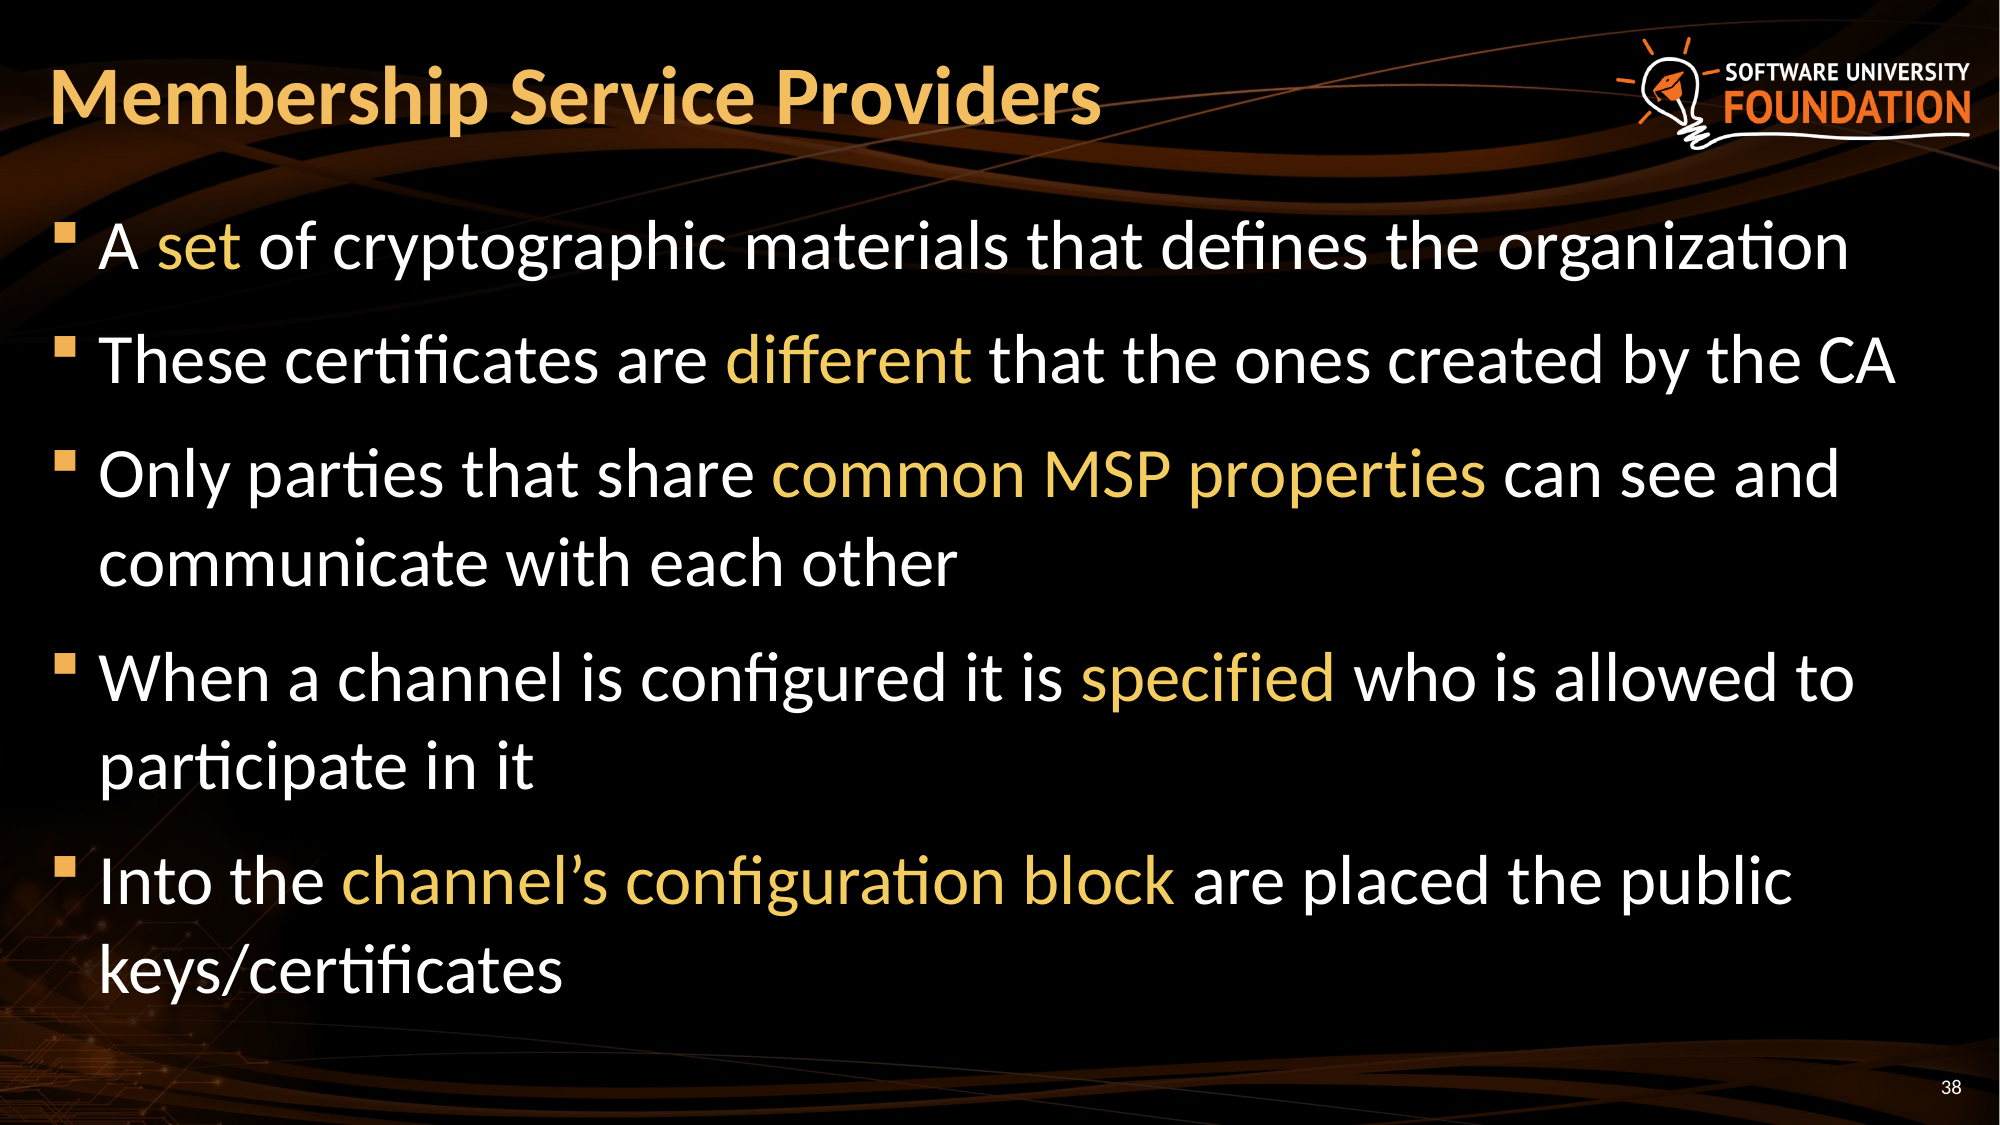

# Membership Service Providers
A set of cryptographic materials that defines the organization
These certificates are different that the ones created by the CA
Only parties that share common MSP properties can see and communicate with each other
When a channel is configured it is specified who is allowed to participate in it
Into the channel’s configuration block are placed the public keys/certificates
38